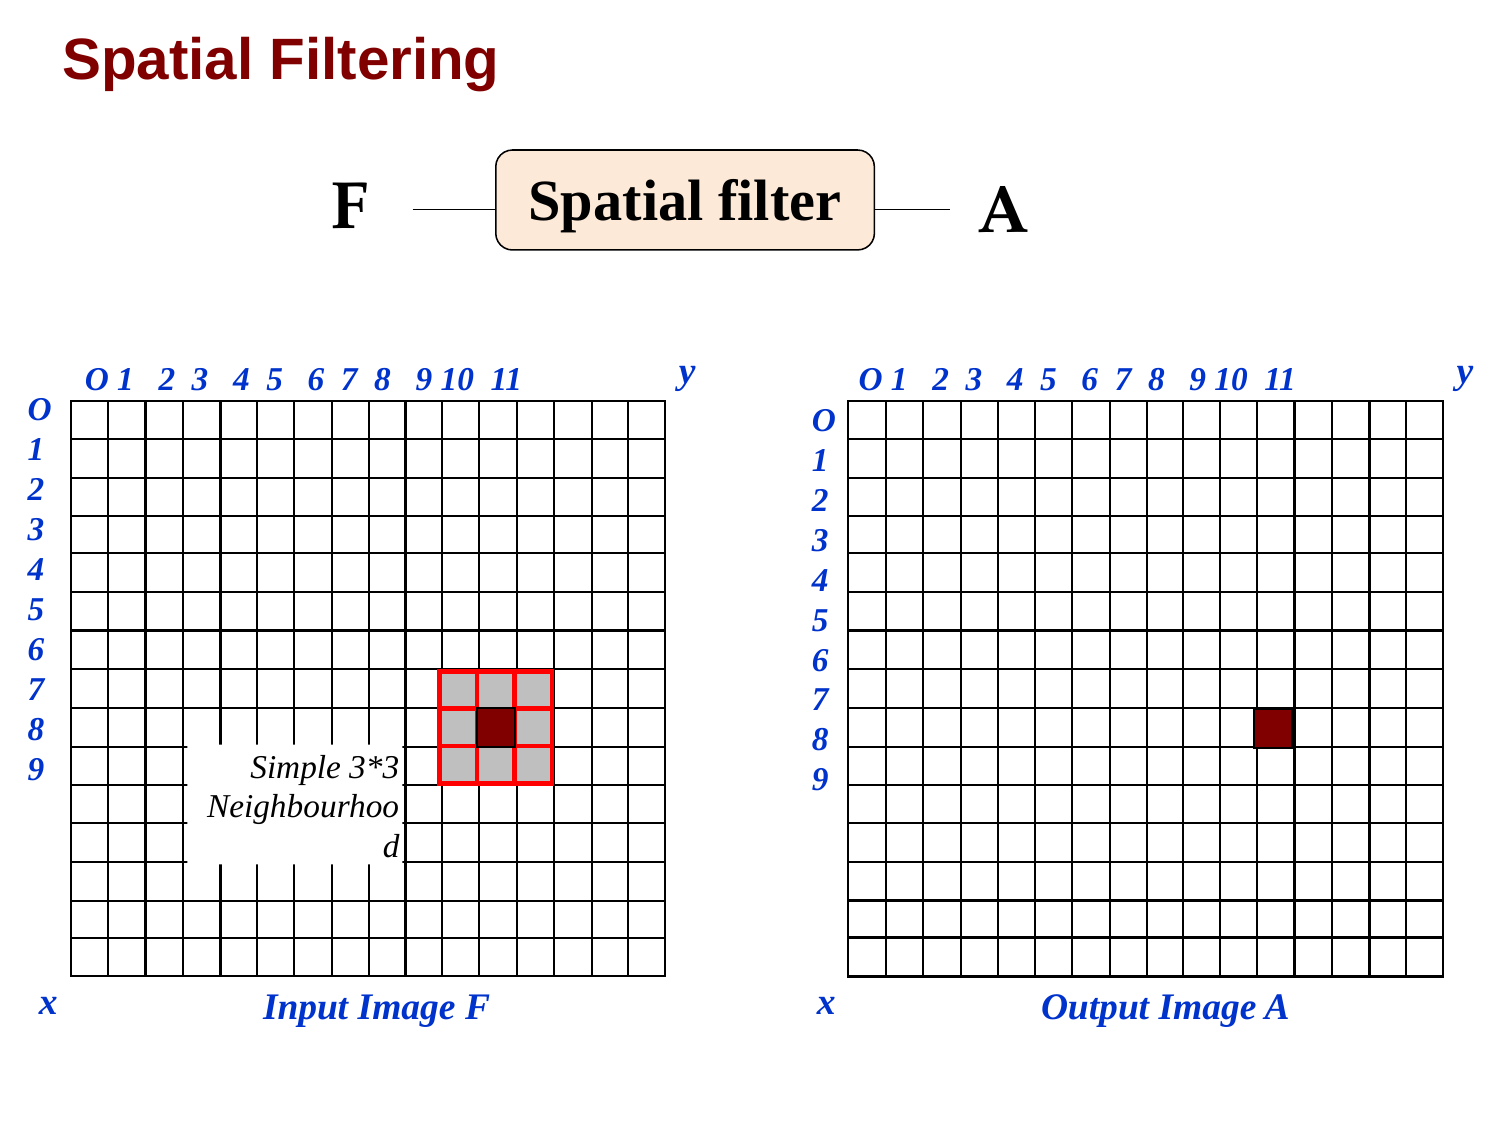

# Spatial Filtering
Spatial filter

F
A
y

x
Input Image F
y
O 1   2  3   4  5   6  7  8   9 10  11

O 1   2  3   4  5   6  7  8   9 10  11

O
1
2
3
4
5
6
7
8
9

O
1
2
3
4
5
6
7
8
9

Simple 3*3
Neighbourhood

x
Output Image A